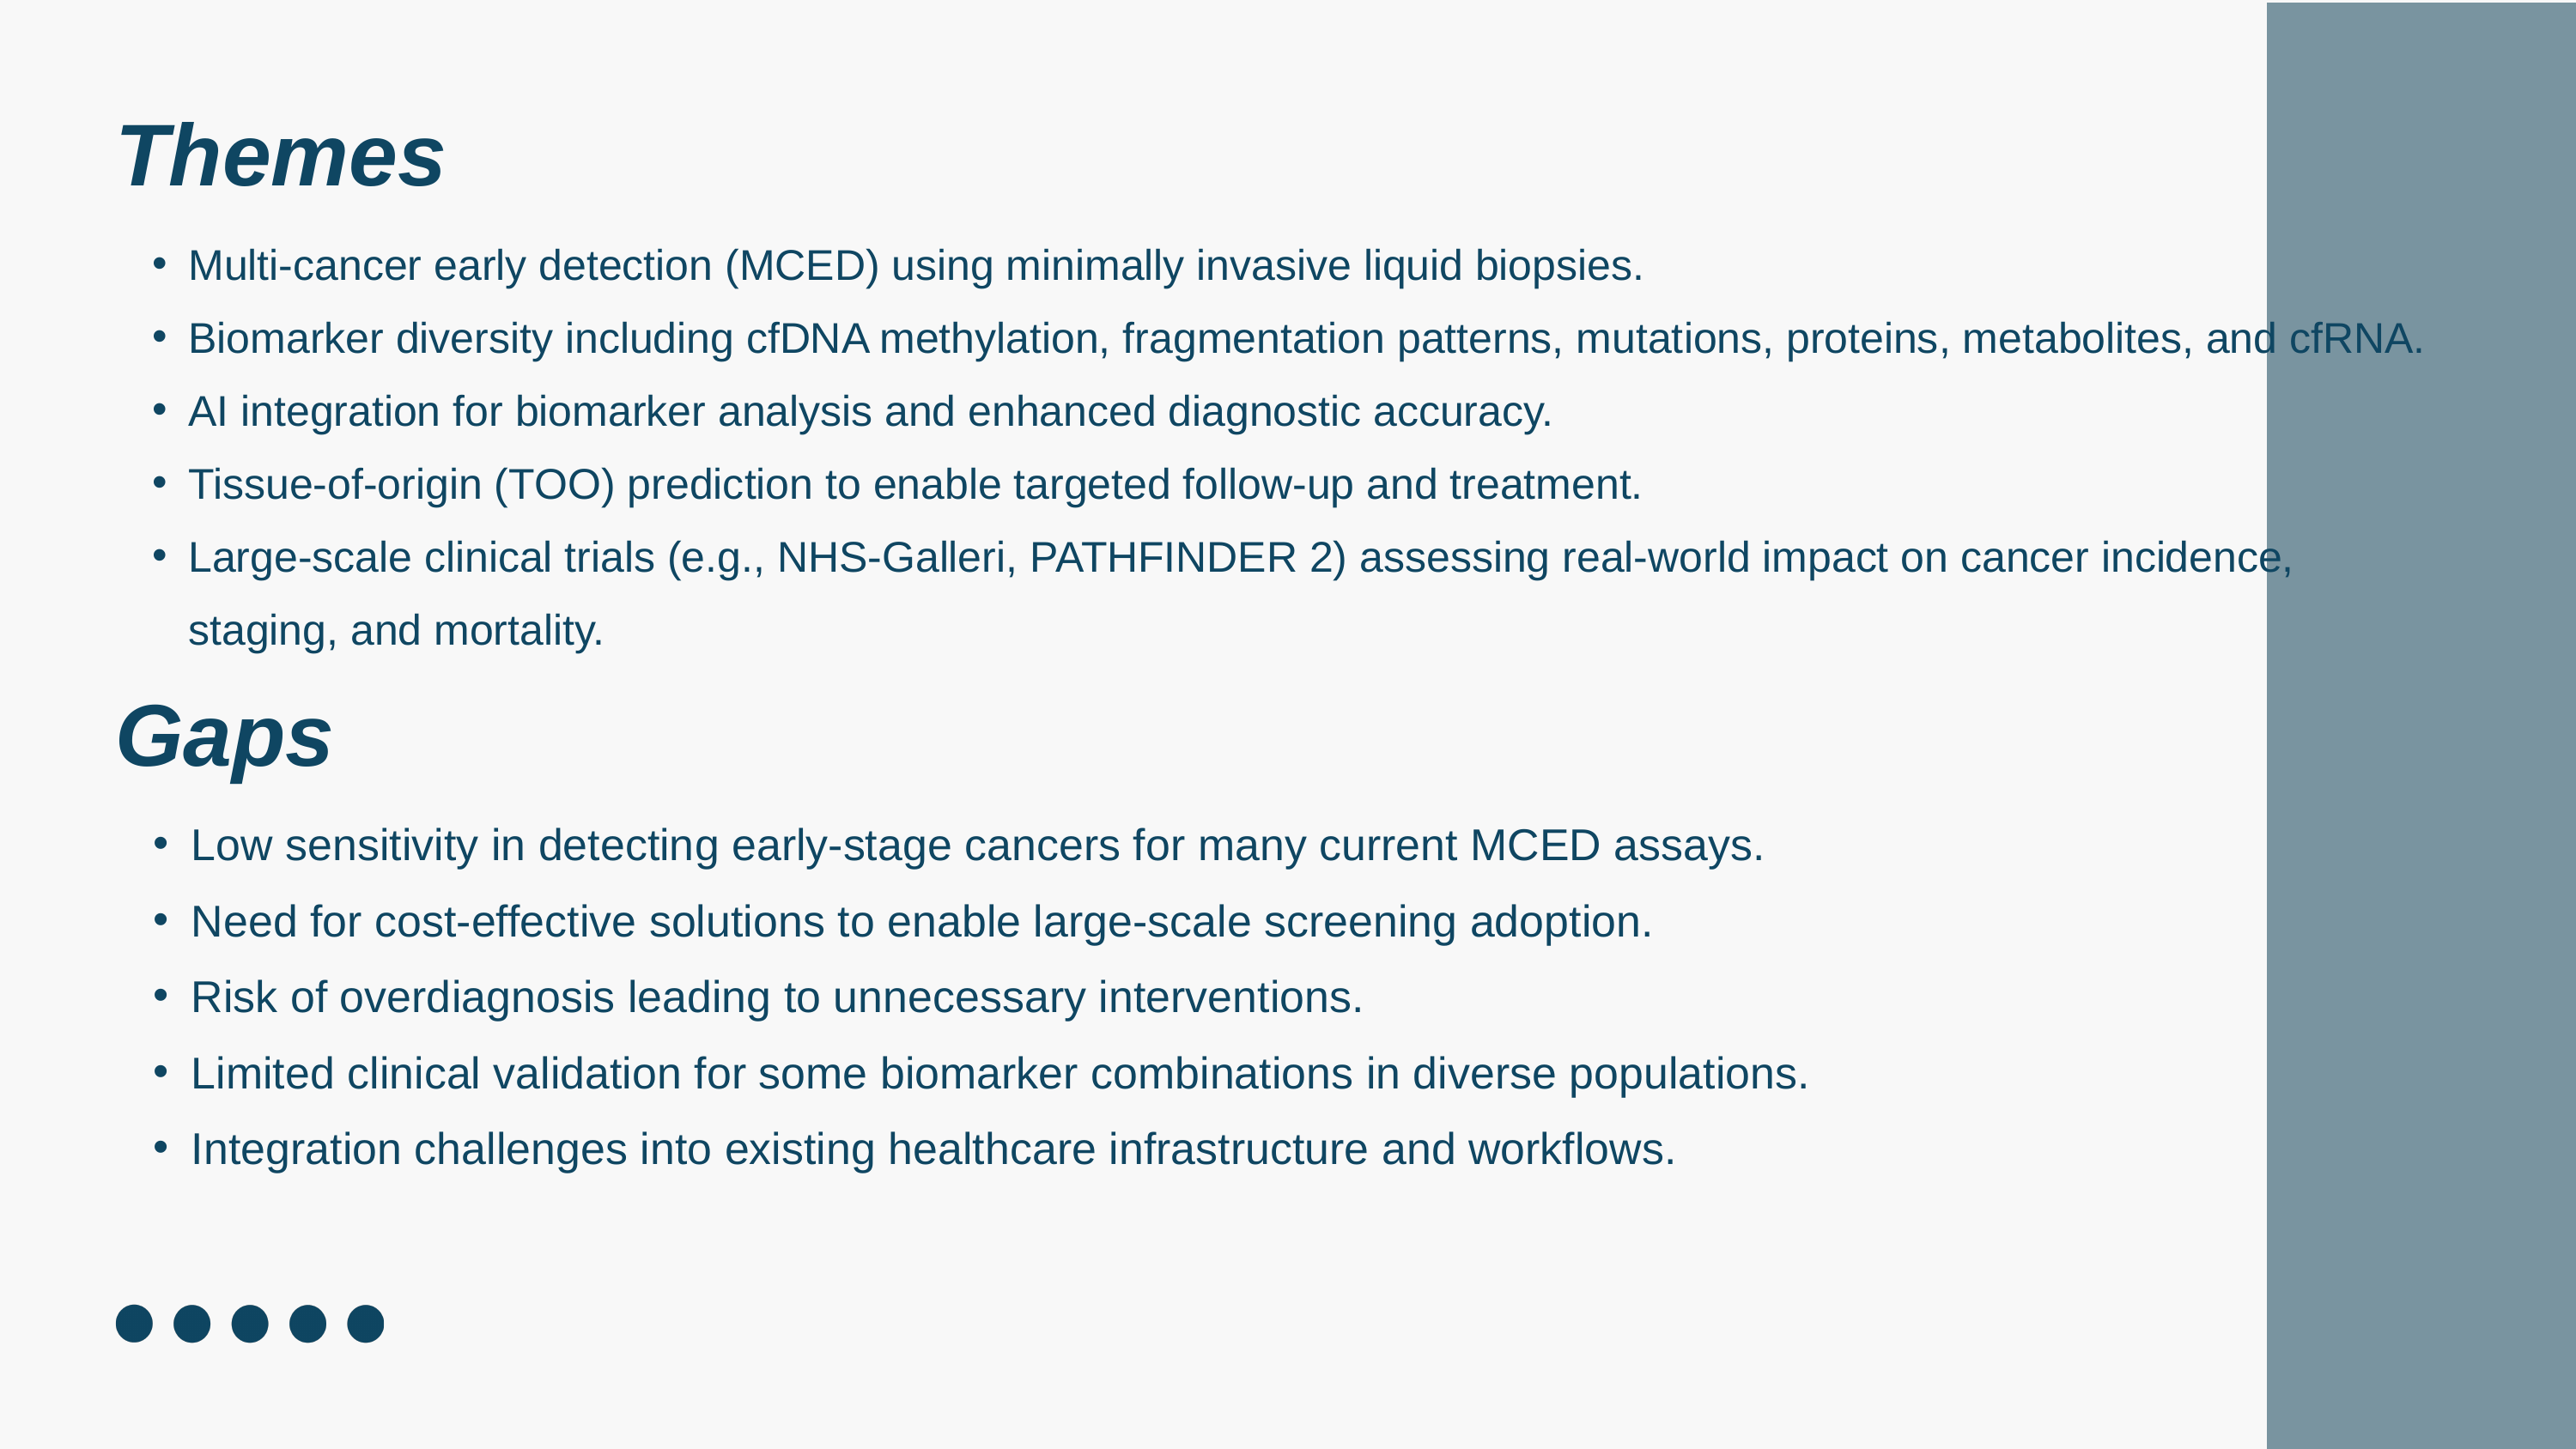

Themes
Multi-cancer early detection (MCED) using minimally invasive liquid biopsies.
Biomarker diversity including cfDNA methylation, fragmentation patterns, mutations, proteins, metabolites, and cfRNA.
AI integration for biomarker analysis and enhanced diagnostic accuracy.
Tissue-of-origin (TOO) prediction to enable targeted follow-up and treatment.
Large-scale clinical trials (e.g., NHS-Galleri, PATHFINDER 2) assessing real-world impact on cancer incidence, staging, and mortality.

Gaps
Low sensitivity in detecting early-stage cancers for many current MCED assays.
Need for cost-effective solutions to enable large-scale screening adoption.
Risk of overdiagnosis leading to unnecessary interventions.
Limited clinical validation for some biomarker combinations in diverse populations.
Integration challenges into existing healthcare infrastructure and workflows.